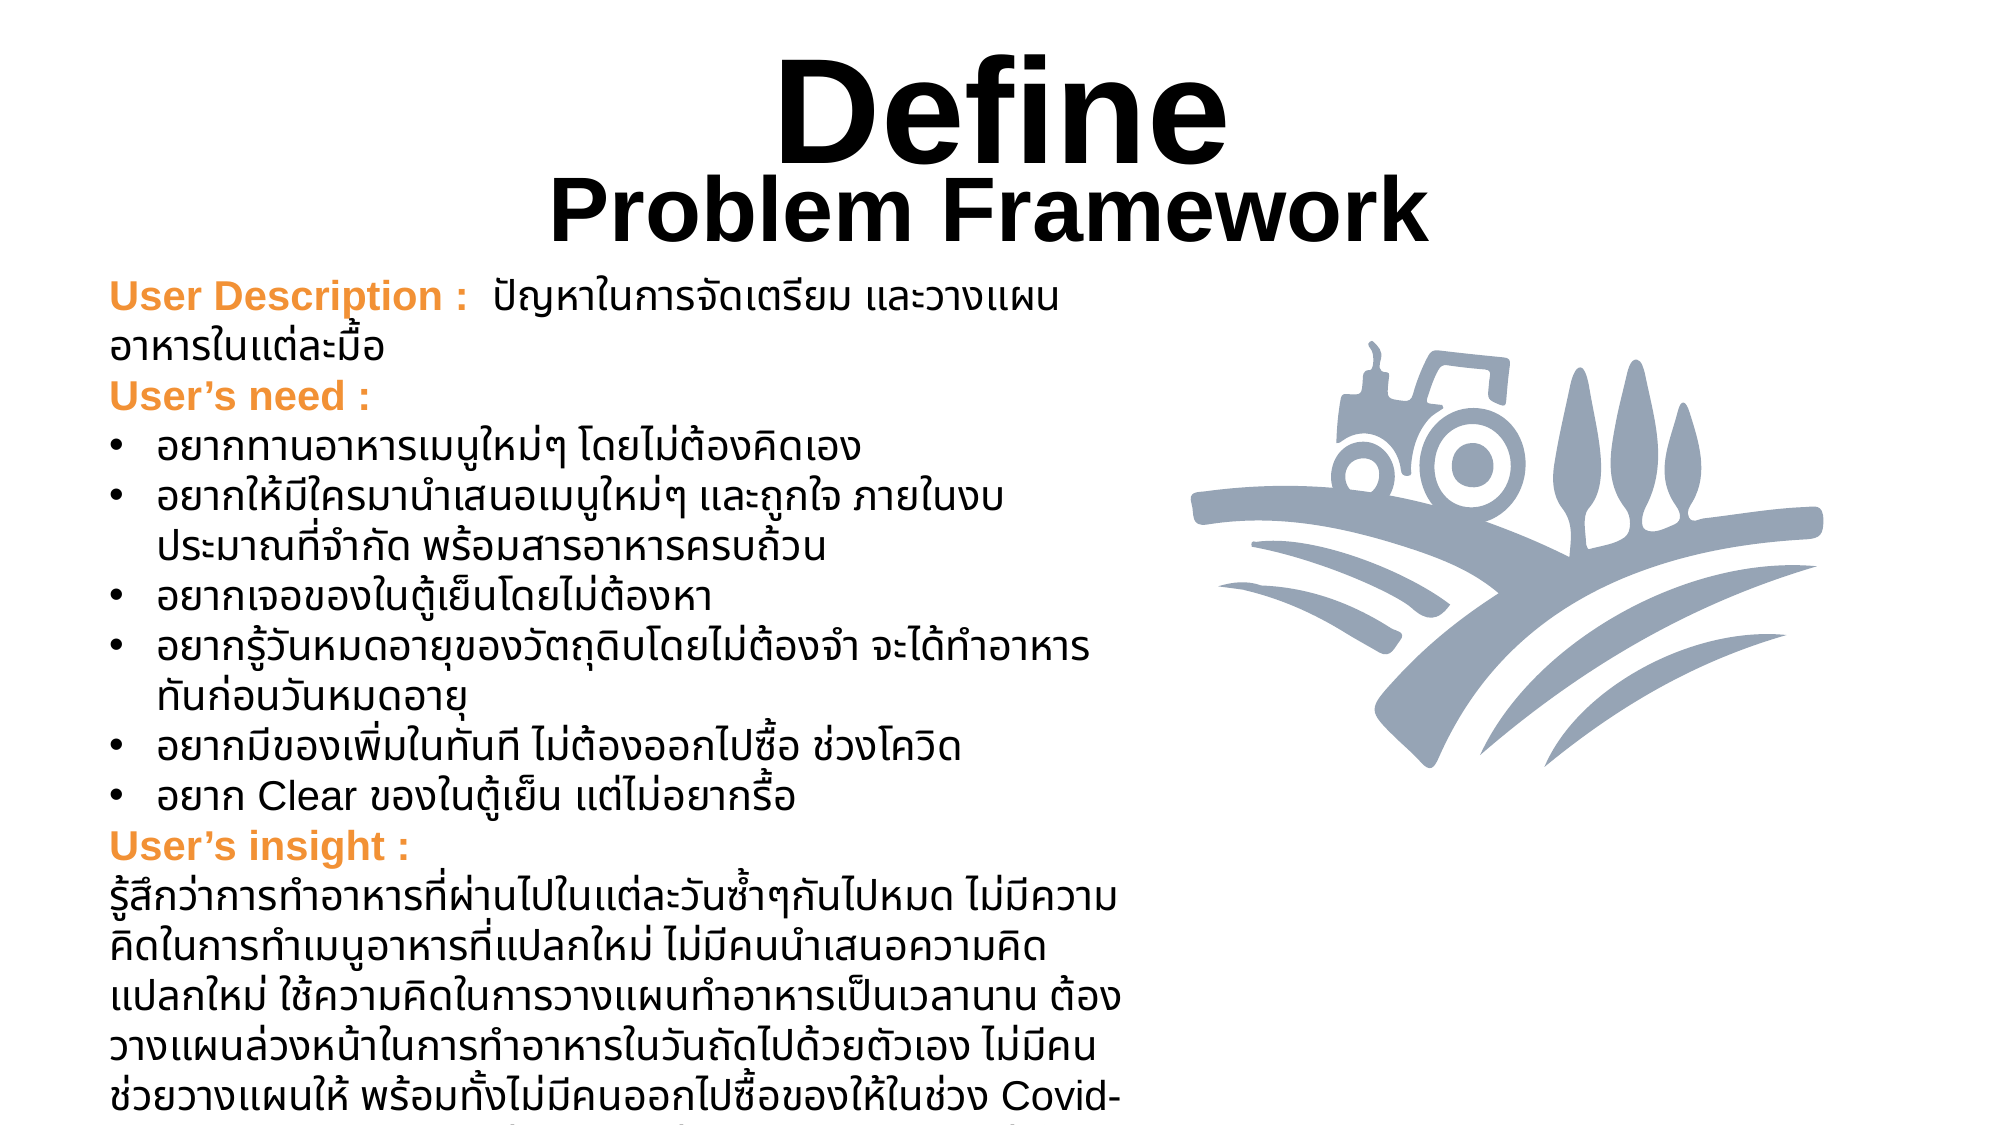

Define
Problem Framework
User Description :  ปัญหาในการจัดเตรียม และวางแผนอาหารในแต่ละมื้อ
User’s need :
อยากทานอาหารเมนูใหม่ๆ โดยไม่ต้องคิดเอง
อยากให้มีใครมานำเสนอเมนูใหม่ๆ และถูกใจ ภายในงบประมาณที่จำกัด พร้อมสารอาหารครบถ้วน
อยากเจอของในตู้เย็นโดยไม่ต้องหา
อยากรู้วันหมดอายุของวัตถุดิบโดยไม่ต้องจำ จะได้ทำอาหารทันก่อนวันหมดอายุ
อยากมีของเพิ่มในทันที ไม่ต้องออกไปซื้อ ช่วงโควิด
อยาก Clear ของในตู้เย็น แต่ไม่อยากรื้อ
User’s insight :
รู้สึกว่าการทำอาหารที่ผ่านไปในแต่ละวันซ้ำๆกันไปหมด ไม่มีความคิดในการทำเมนูอาหารที่แปลกใหม่ ไม่มีคนนำเสนอความคิดแปลกใหม่ ใช้ความคิดในการวางแผนทำอาหารเป็นเวลานาน ต้องวางแผนล่วงหน้าในการทำอาหารในวันถัดไปด้วยตัวเอง ไม่มีคนช่วยวางแผนให้ พร้อมทั้งไม่มีคนออกไปซื้อของให้ในช่วง Covid-19 สูญเสียอาหารไปบางส่วน เพราะว่าจดจำวันหมดอายุไม่ได้